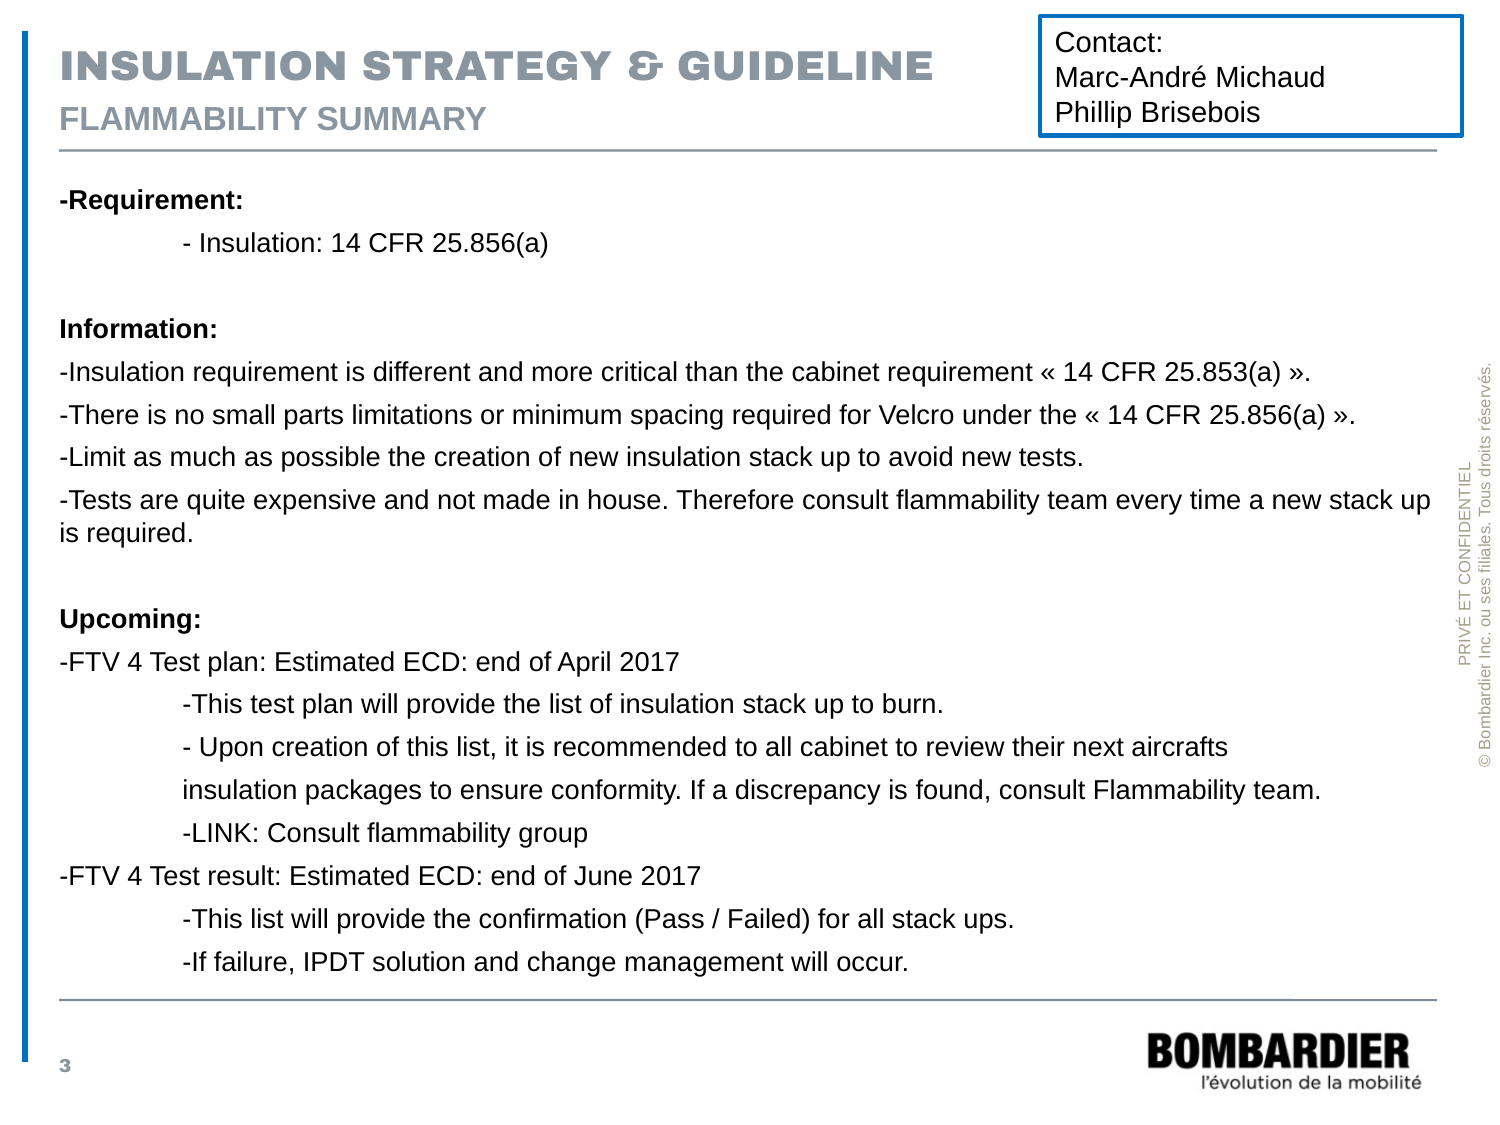

Contact:
Marc-André Michaud
Phillip Brisebois
# INSULATION STRATEGY & GUIDELINE
Flammability Summary
-Requirement:
	- Insulation: 14 CFR 25.856(a)

Information:
-Insulation requirement is different and more critical than the cabinet requirement « 14 CFR 25.853(a) ».
-There is no small parts limitations or minimum spacing required for Velcro under the « 14 CFR 25.856(a) ».
-Limit as much as possible the creation of new insulation stack up to avoid new tests.
-Tests are quite expensive and not made in house. Therefore consult flammability team every time a new stack up is required.

Upcoming:
-FTV 4 Test plan: Estimated ECD: end of April 2017
	-This test plan will provide the list of insulation stack up to burn.
	- Upon creation of this list, it is recommended to all cabinet to review their next aircrafts
	insulation packages to ensure conformity. If a discrepancy is found, consult Flammability team.
	-LINK: Consult flammability group
-FTV 4 Test result: Estimated ECD: end of June 2017
	-This list will provide the confirmation (Pass / Failed) for all stack ups.
	-If failure, IPDT solution and change management will occur.

3